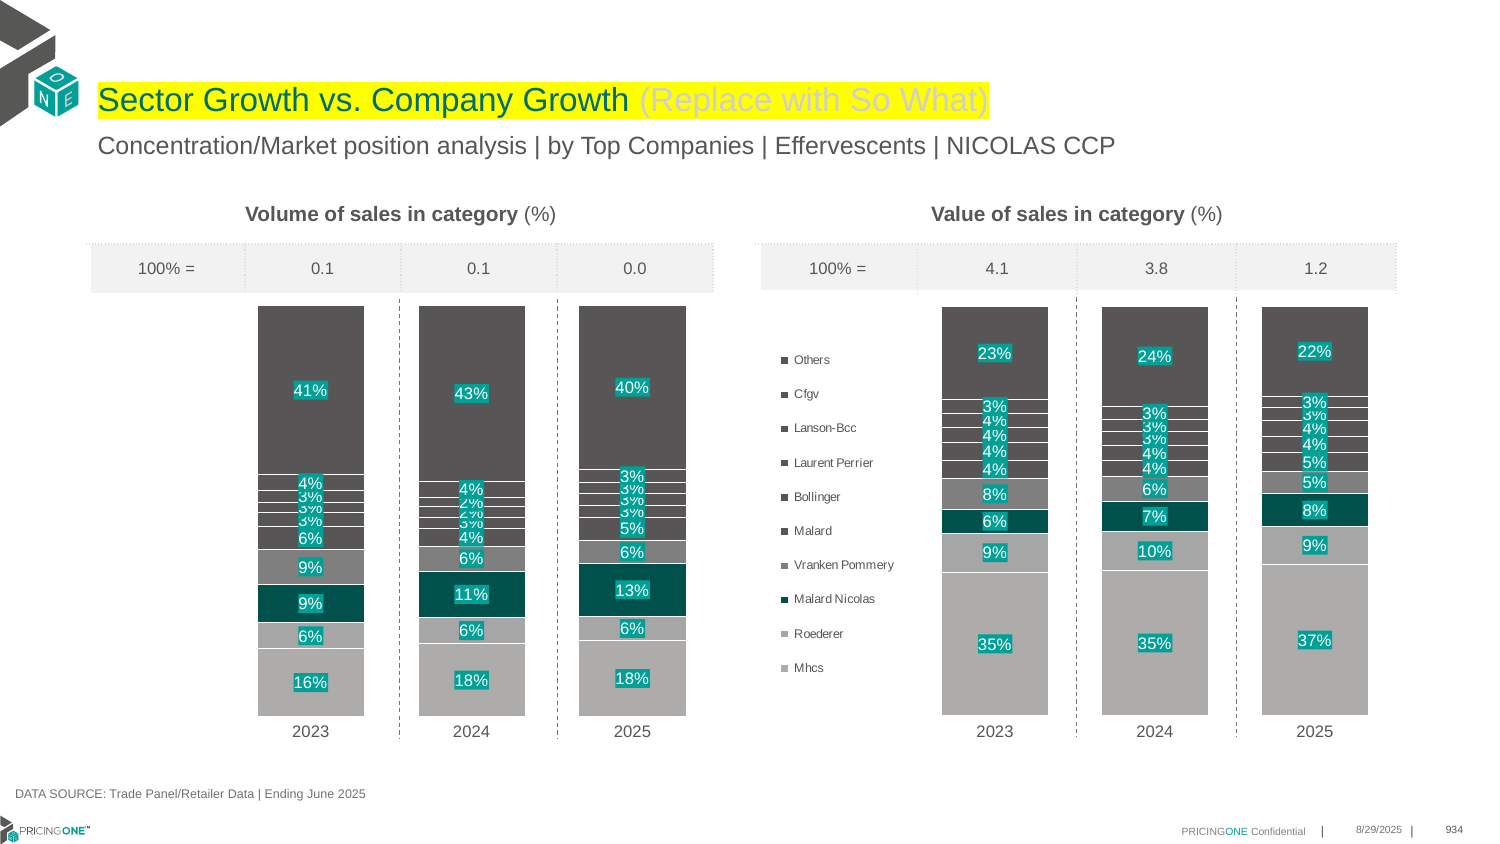

# Sector Growth vs. Company Growth (Replace with So What)
Concentration/Market position analysis | by Top Companies | Effervescents | NICOLAS CCP
| Volume of sales in category (%) |  |  |  |
| --- | --- | --- | --- |
| 100% = | 0.1 | 0.1 | 0.0 |
| Value of sales in category (%) |  |  |  |
| --- | --- | --- | --- |
| 100% = | 4.1 | 3.8 | 1.2 |

### Chart

| Category | Mhcs | Roederer | Malard Nicolas | Vranken Pommery | Malard | Bollinger | Laurent Perrier | Lanson-Bcc | Cfgv | Others |
|---|---|---|---|---|---|---|---|---|---|---|
| 2023 | 0.16395584536107652 | 0.06400957335091705 | 0.09293721151732727 | 0.08542750384643563 | 0.055120033213666444 | 0.033579993650328474 | 0.02578943512345227 | 0.02818277285271204 | 0.03842772364275771 | 0.4125699074413266 |
| 2024 | 0.17620557964916822 | 0.06461259628454916 | 0.11185189979933977 | 0.061285520098388245 | 0.04393811897210175 | 0.026992038319632337 | 0.024519386368049713 | 0.02341899152048676 | 0.03775001618227717 | 0.4294258528060069 |
| 2025 | 0.18372615974015158 | 0.06033980178229366 | 0.1275922378612476 | 0.057341550762055465 | 0.05450986924294162 | 0.02898309319563588 | 0.0298159407012576 | 0.026692762555176146 | 0.03277254934621471 | 0.39822603481302565 |

### Chart

| Category | Mhcs | Roederer | Malard Nicolas | Vranken Pommery | Malard | Bollinger | Laurent Perrier | Lanson-Bcc | Cfgv | Others |
|---|---|---|---|---|---|---|---|---|---|---|
| 2023 | 0.35069421405654894 | 0.09480130621611962 | 0.058388274936836376 | 0.07627215845085274 | 0.04408097079710608 | 0.042683884895315986 | 0.03596978209751827 | 0.03591798336175275 | 0.03202173178959945 | 0.22916969339834983 |
| 2024 | 0.35485788622303055 | 0.09532496526272732 | 0.07340029487554268 | 0.06066992667371581 | 0.03811842027776024 | 0.03676023138021172 | 0.03365310900580042 | 0.02968412027823773 | 0.033281198686588895 | 0.24424984733638466 |
| 2025 | 0.3701196031406162 | 0.09221322717227454 | 0.07991147058558622 | 0.05360483882193322 | 0.04561328235986732 | 0.04114669009546471 | 0.0380049275806136 | 0.031275971534992945 | 0.027833706845799805 | 0.22027628186285148 |
DATA SOURCE: Trade Panel/Retailer Data | Ending June 2025

8/29/2025
934